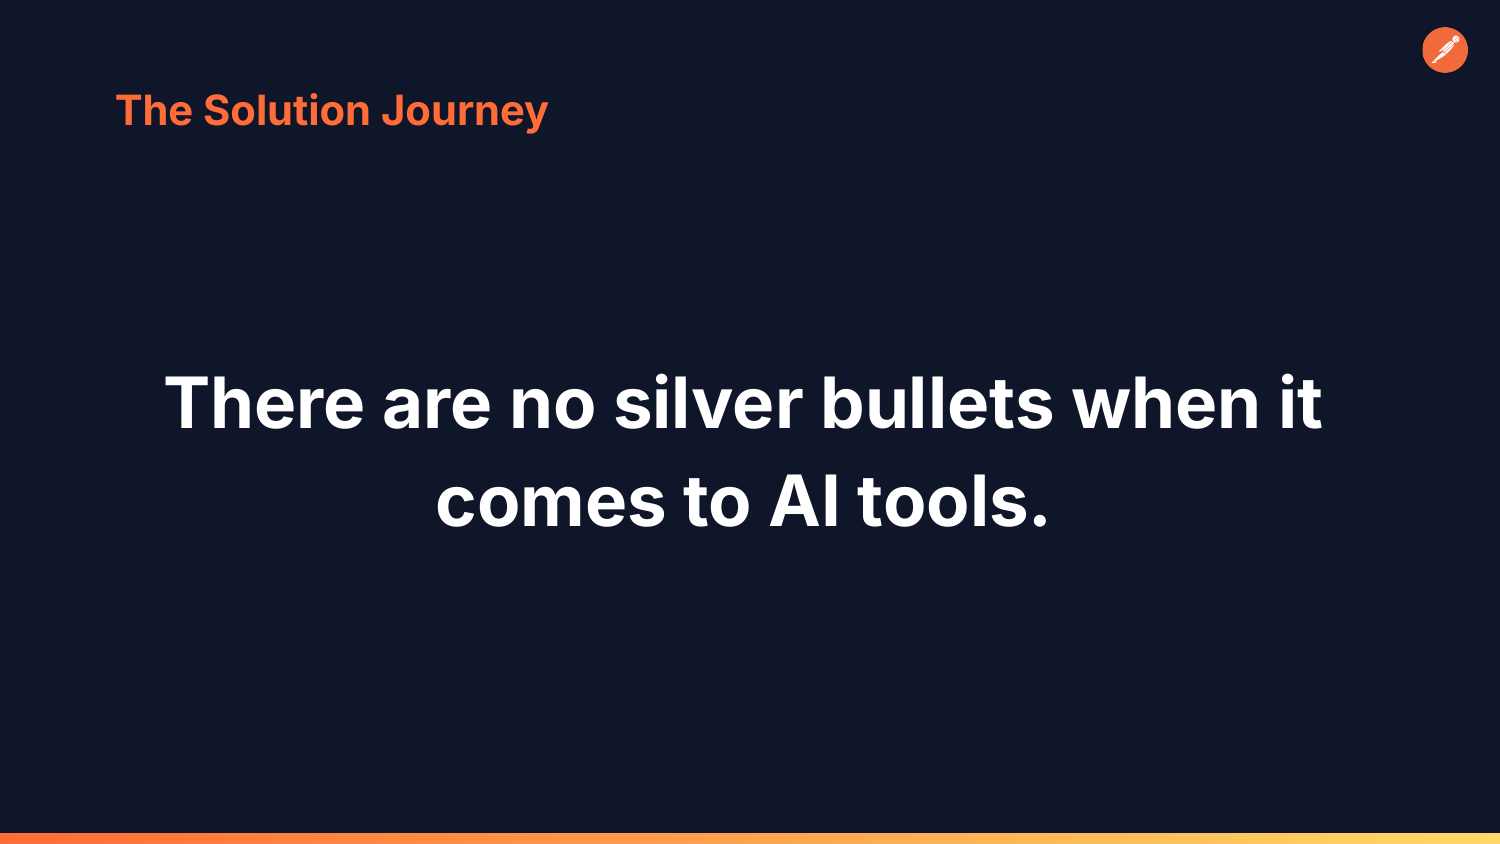

# The Solution Journey
There are no silver bullets when it comes to AI tools.